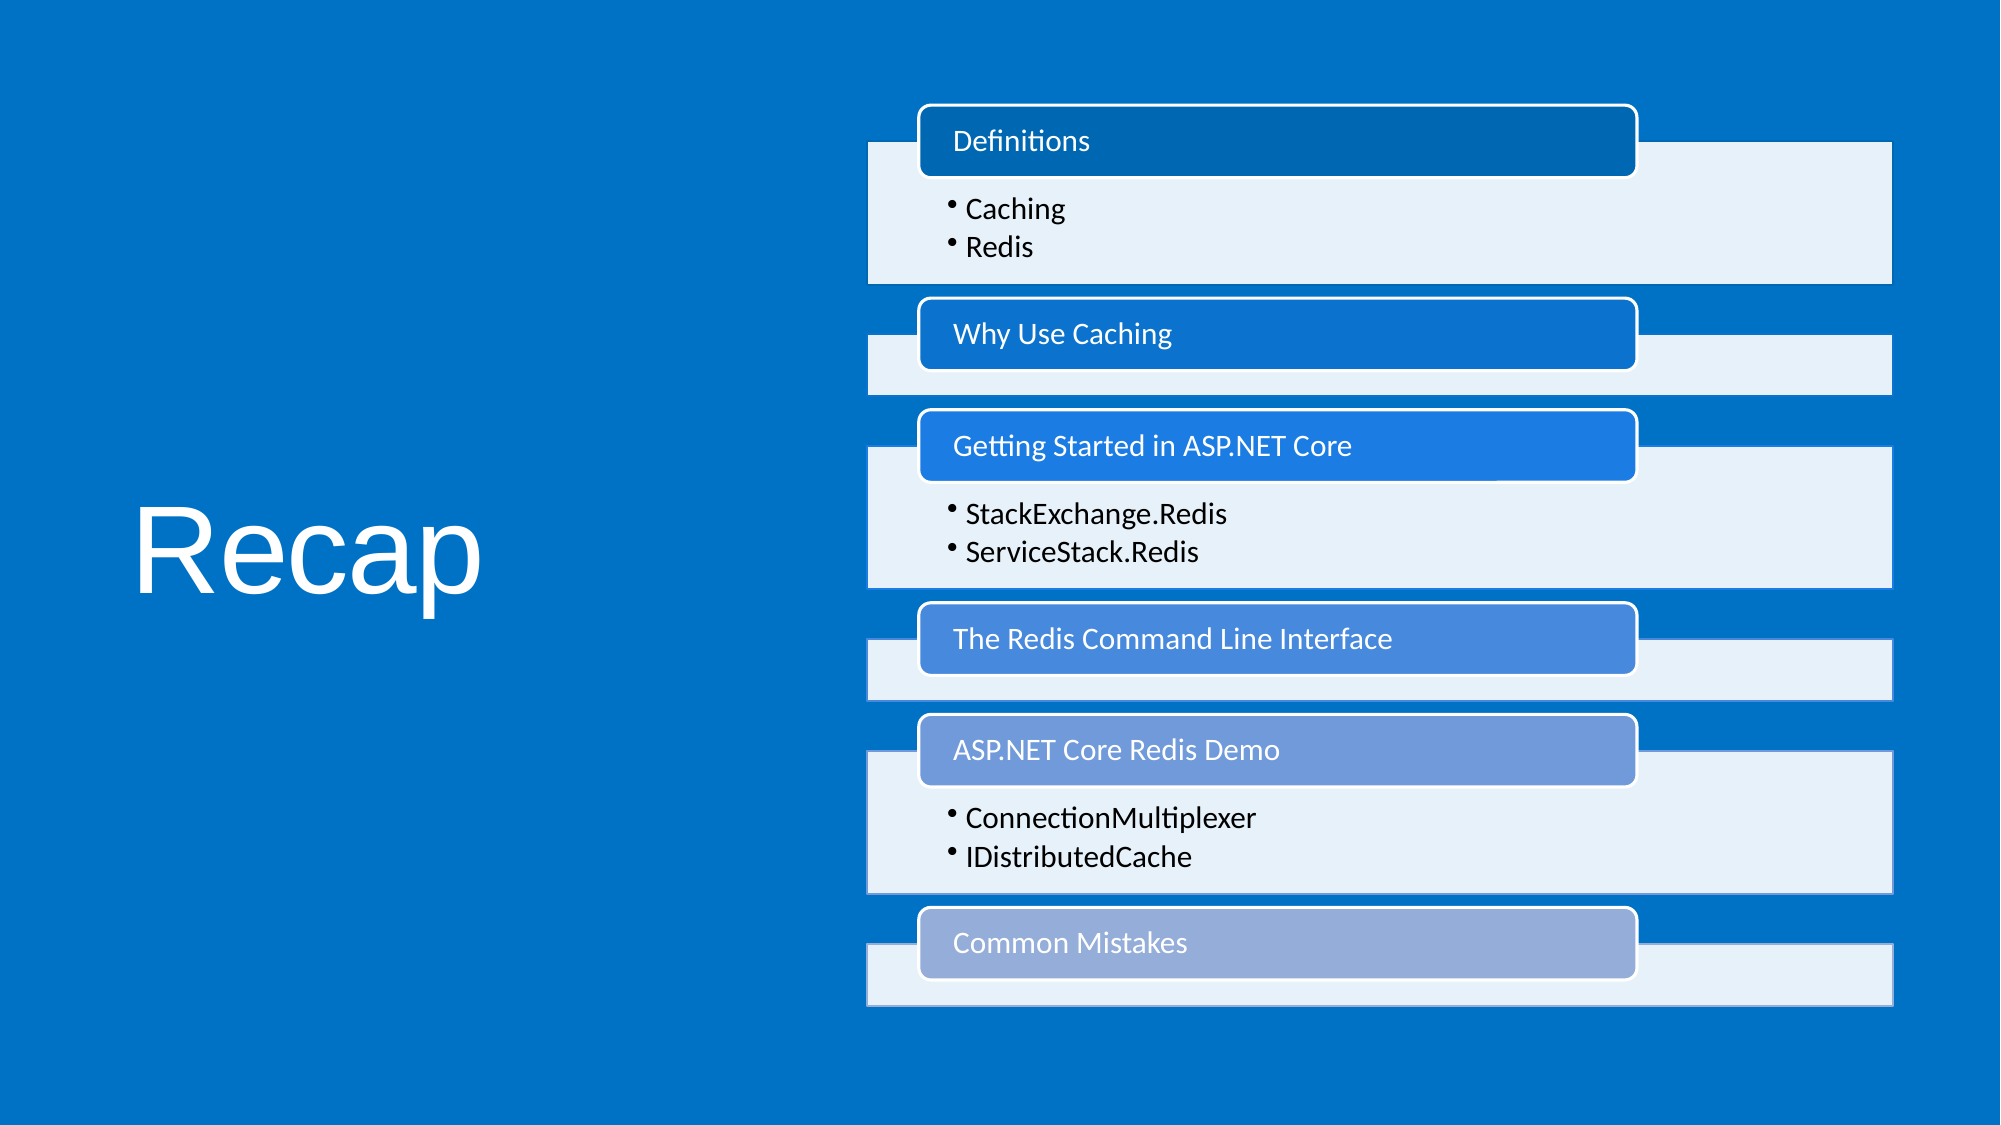

# Recap
Caching
Redis
Definitions
Why Use Caching
StackExchange.Redis
ServiceStack.Redis
Getting Started in ASP.NET Core
The Redis Command Line Interface
ConnectionMultiplexer
IDistributedCache
ASP.NET Core Redis Demo
Common Mistakes